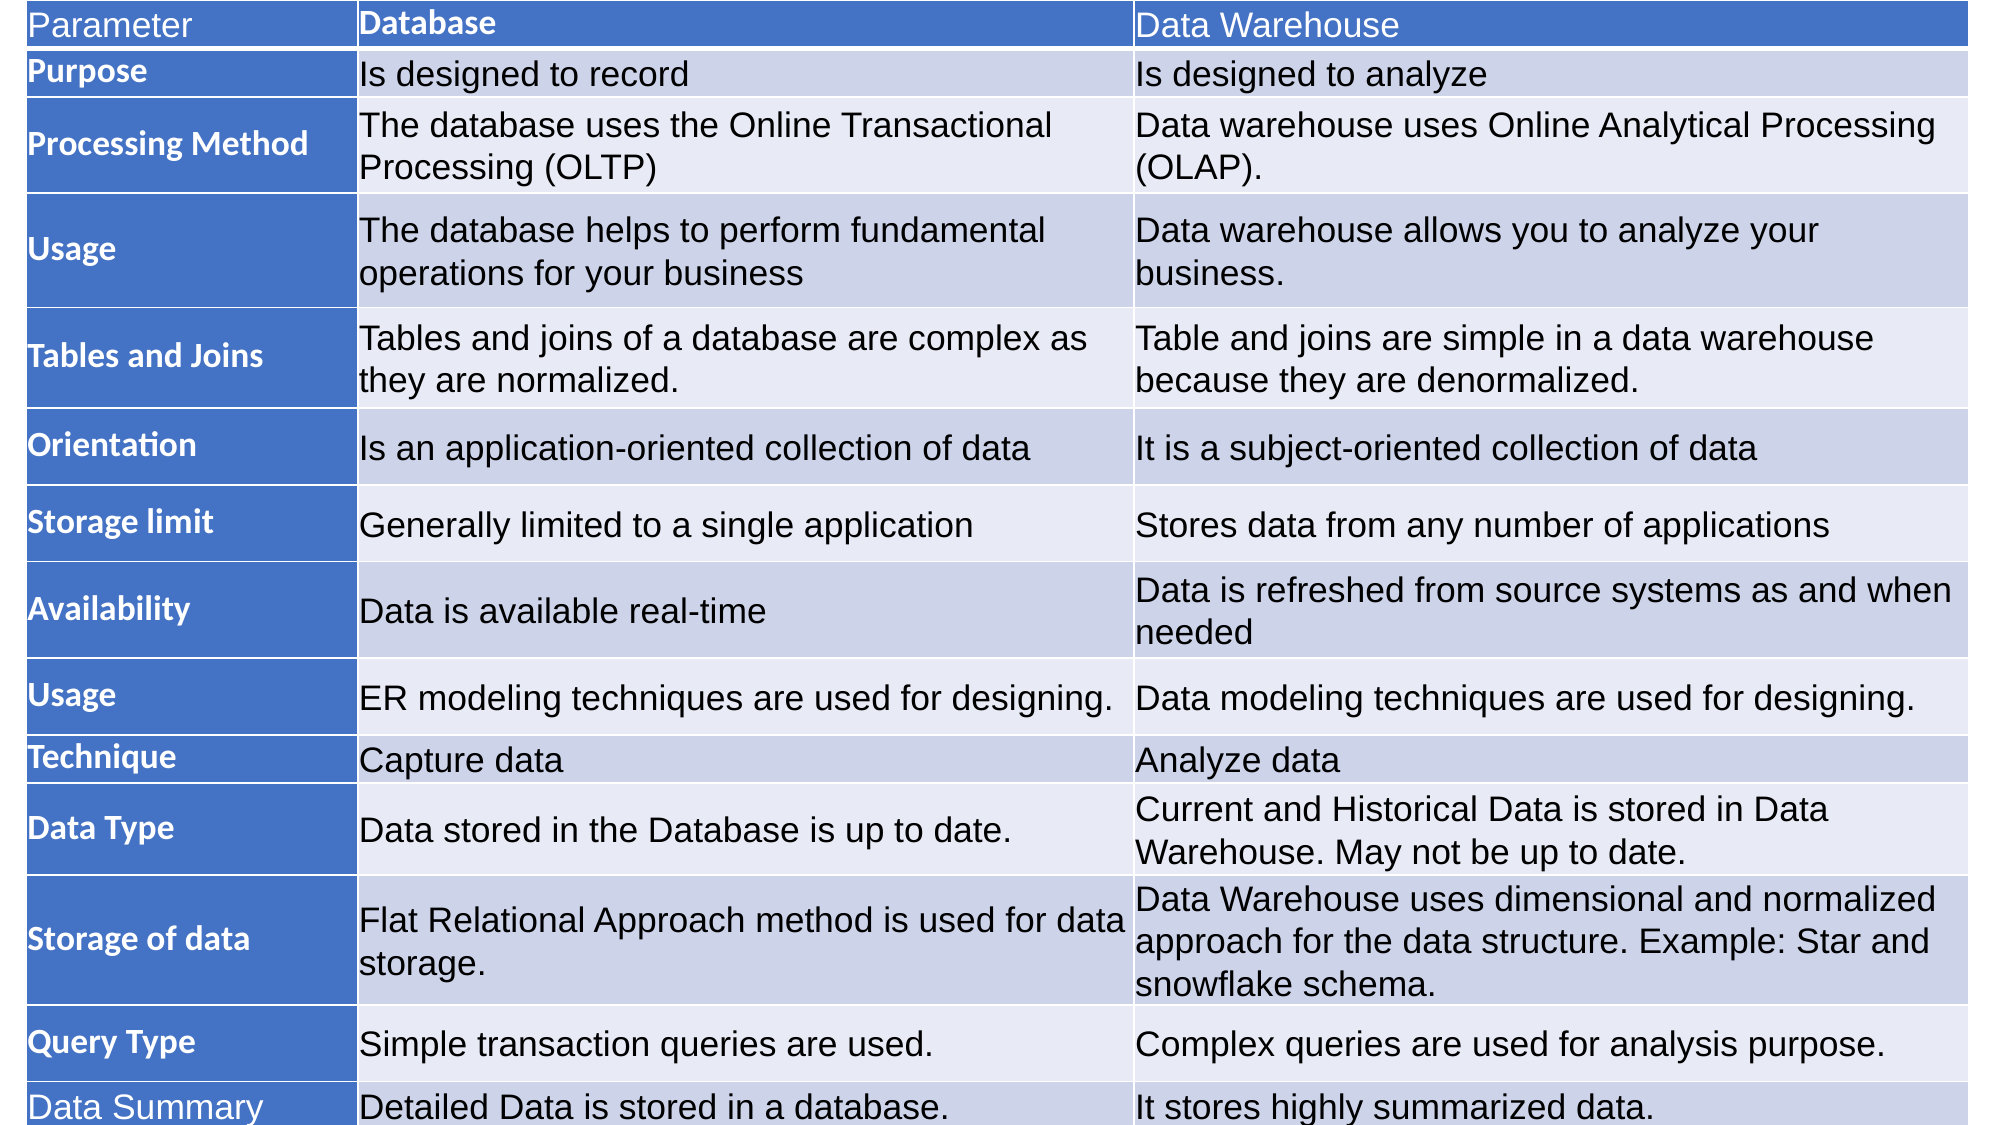

| Parameter | Database | Data Warehouse |
| --- | --- | --- |
| Purpose | Is designed to record | Is designed to analyze |
| Processing Method | The database uses the Online Transactional Processing (OLTP) | Data warehouse uses Online Analytical Processing (OLAP). |
| Usage | The database helps to perform fundamental operations for your business | Data warehouse allows you to analyze your business. |
| Tables and Joins | Tables and joins of a database are complex as they are normalized. | Table and joins are simple in a data warehouse because they are denormalized. |
| Orientation | Is an application-oriented collection of data | It is a subject-oriented collection of data |
| Storage limit | Generally limited to a single application | Stores data from any number of applications |
| Availability | Data is available real-time | Data is refreshed from source systems as and when needed |
| Usage | ER modeling techniques are used for designing. | Data modeling techniques are used for designing. |
| Technique | Capture data | Analyze data |
| Data Type | Data stored in the Database is up to date. | Current and Historical Data is stored in Data Warehouse. May not be up to date. |
| Storage of data | Flat Relational Approach method is used for data storage. | Data Warehouse uses dimensional and normalized approach for the data structure. Example: Star and snowflake schema. |
| Query Type | Simple transaction queries are used. | Complex queries are used for analysis purpose. |
| Data Summary | Detailed Data is stored in a database. | It stores highly summarized data. |